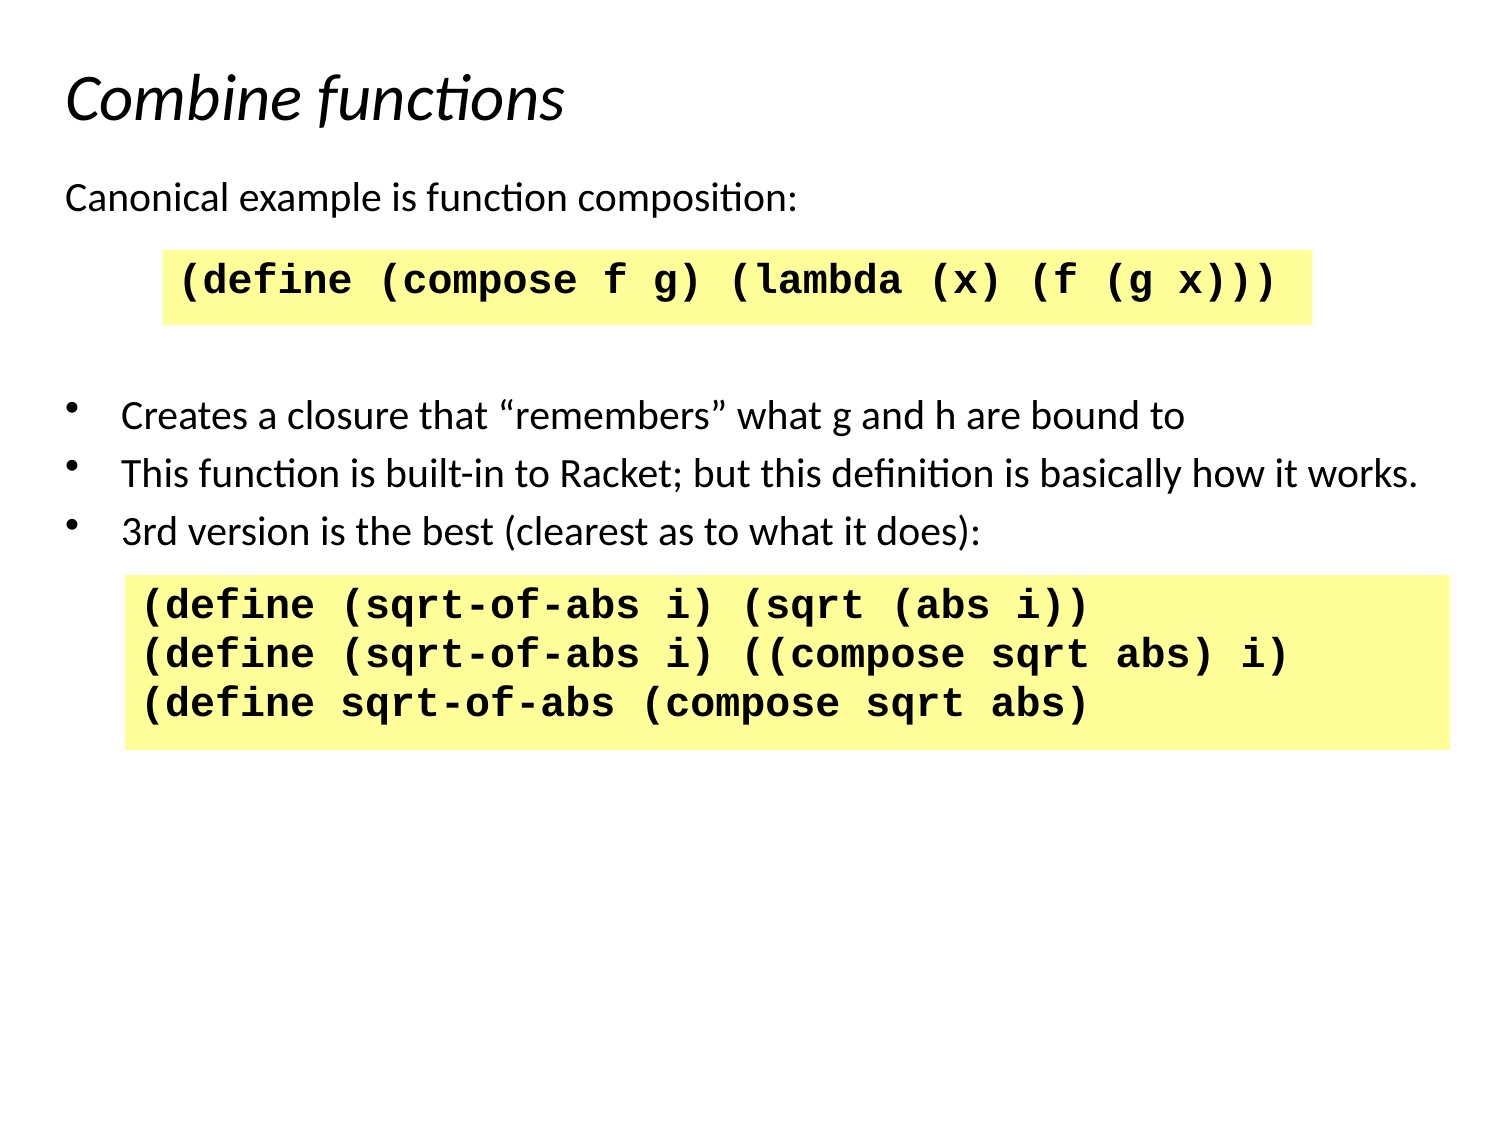

# Combine functions
Canonical example is function composition:

Creates a closure that “remembers” what g and h are bound to
This function is built-in to Racket; but this definition is basically how it works.
3rd version is the best (clearest as to what it does):
(define (compose f g) (lambda (x) (f (g x)))

(define (sqrt-of-abs i) (sqrt (abs i))
(define (sqrt-of-abs i) ((compose sqrt abs) i)
(define sqrt-of-abs (compose sqrt abs)